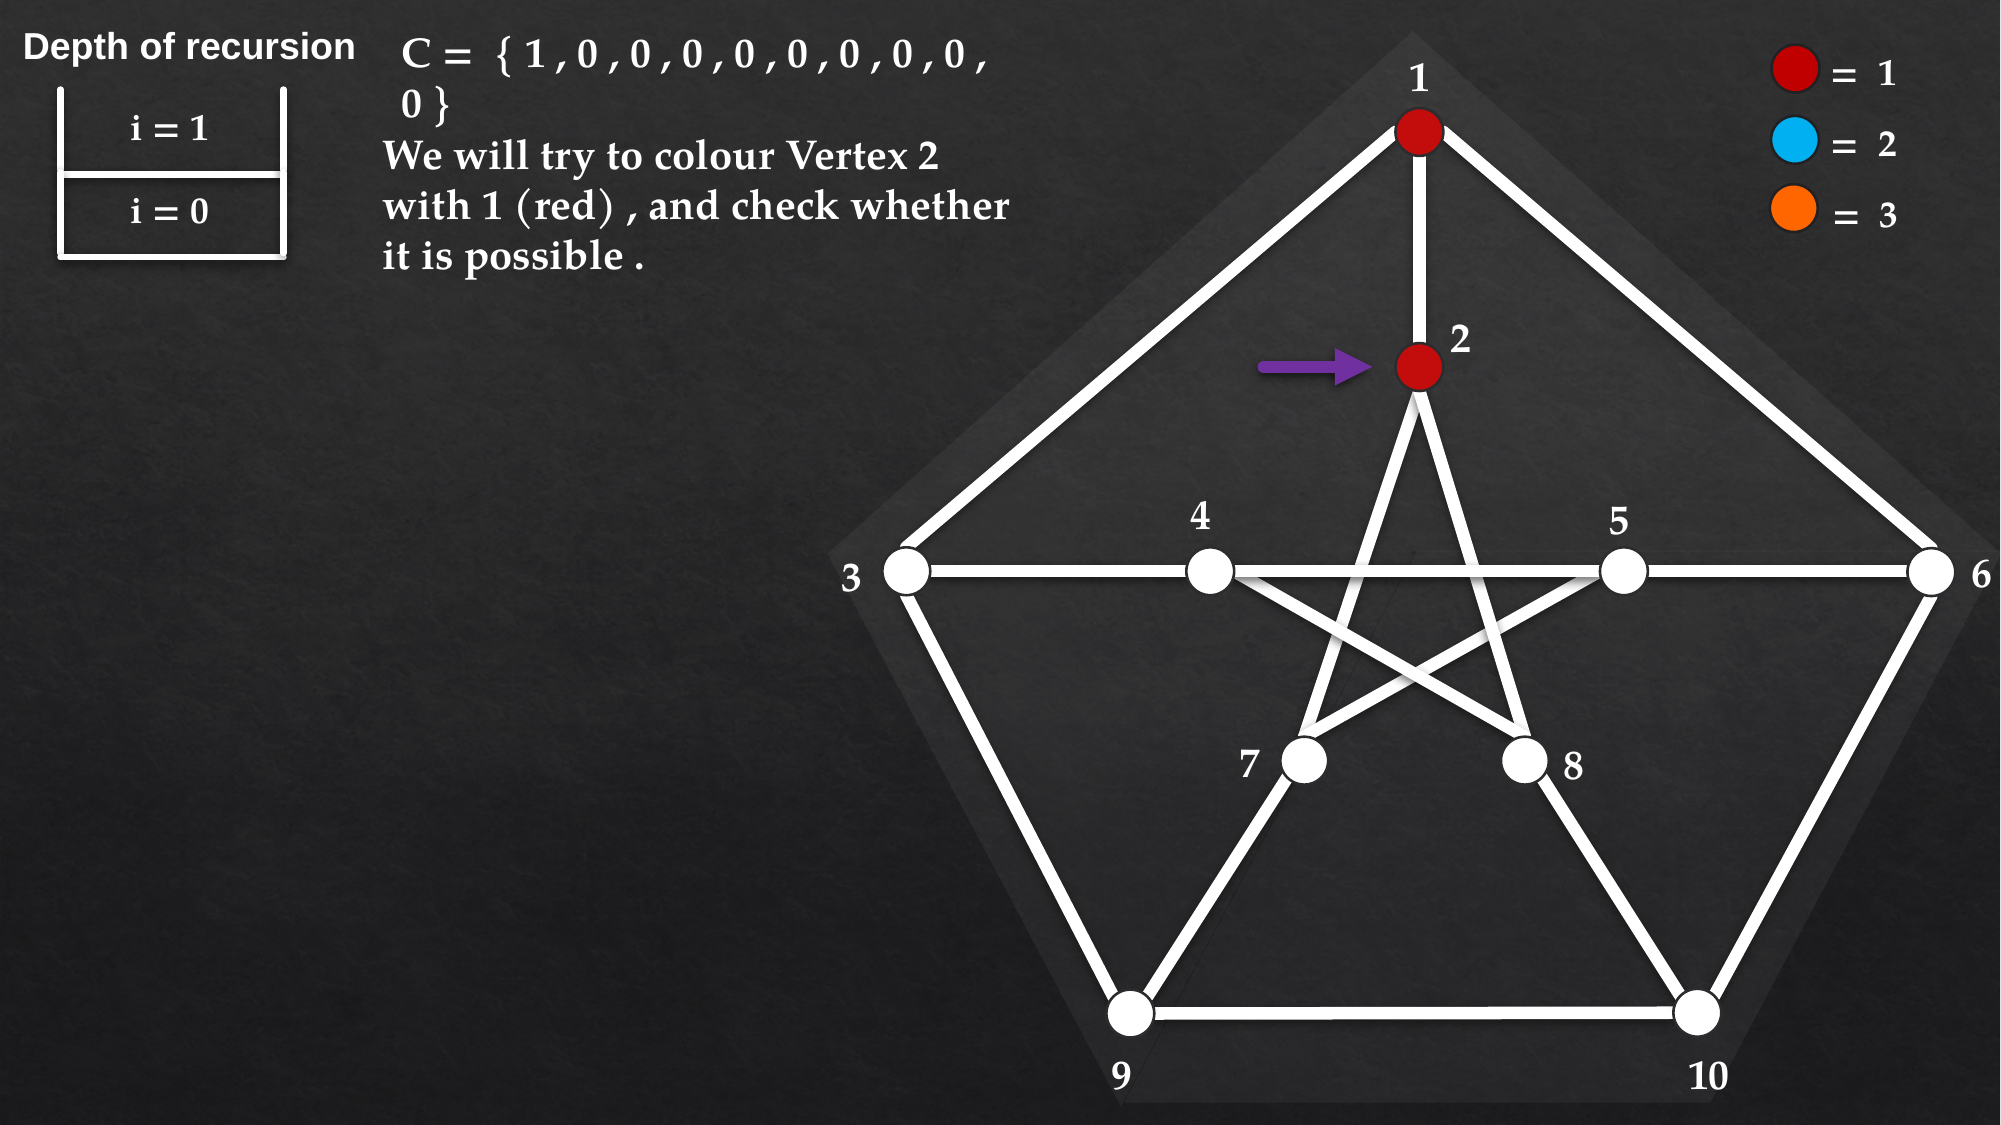

Depth of recursion
C =  { 1 , 0 , 0 , 0 , 0 , 0 , 0 , 0 , 0 , 0 }

=  1
1

i = 1

=  2

We will try to colour Vertex 2 with 1 (red) , and check whether it is possible .
i = 0
=  3

2

4
5
6
3

7
8

9
10